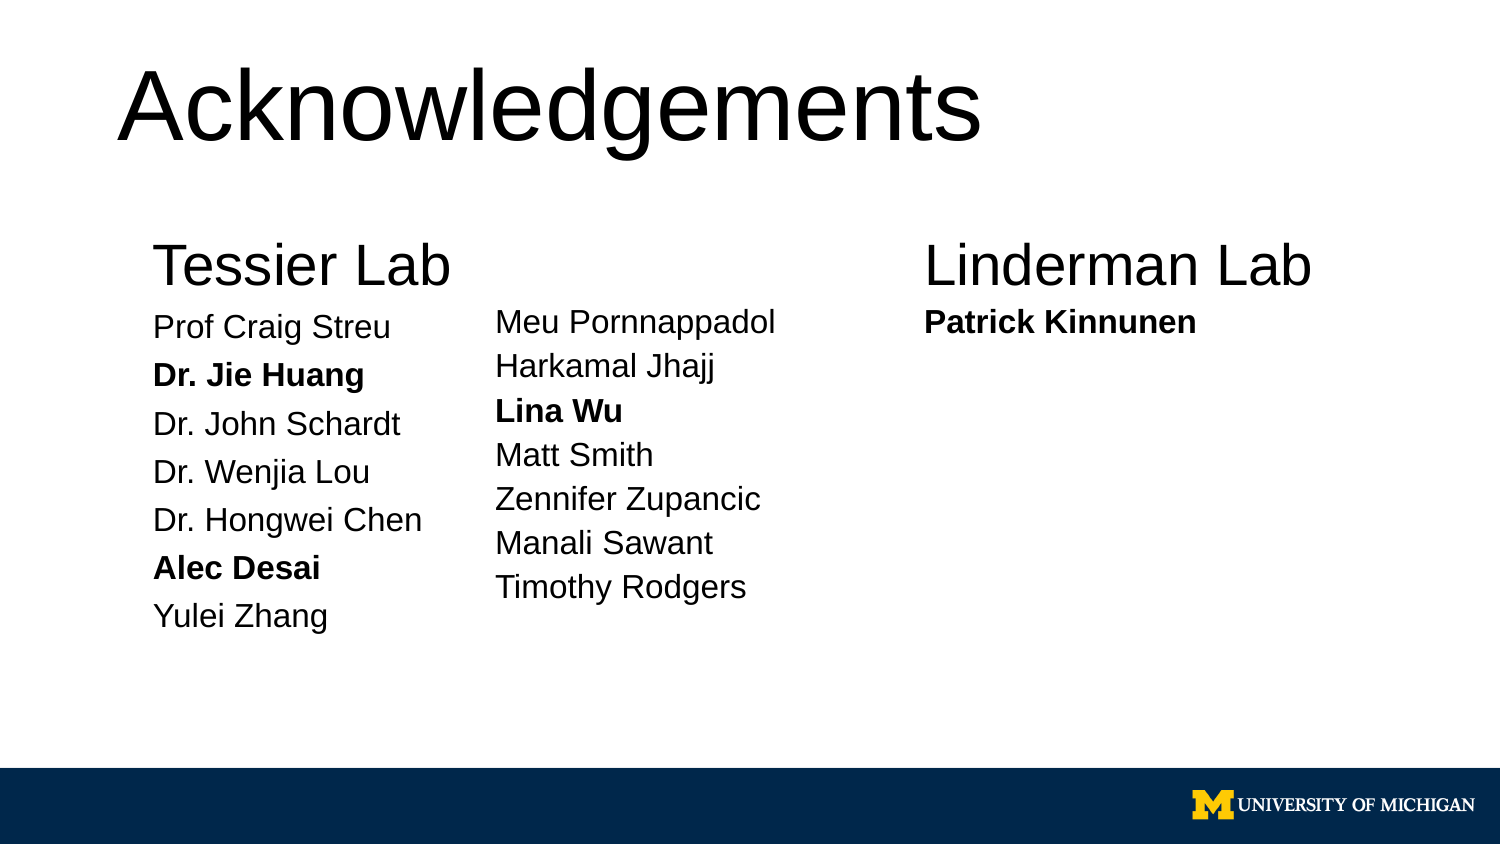

# Acknowledgements
Linderman Lab
Patrick Kinnunen
Tessier Lab
Prof Craig Streu
Dr. Jie Huang
Dr. John Schardt
Dr. Wenjia Lou
Dr. Hongwei Chen
Alec Desai
Yulei Zhang

Meu Pornnappadol
Harkamal Jhajj
Lina Wu
Matt Smith
Zennifer Zupancic
Manali Sawant
Timothy Rodgers